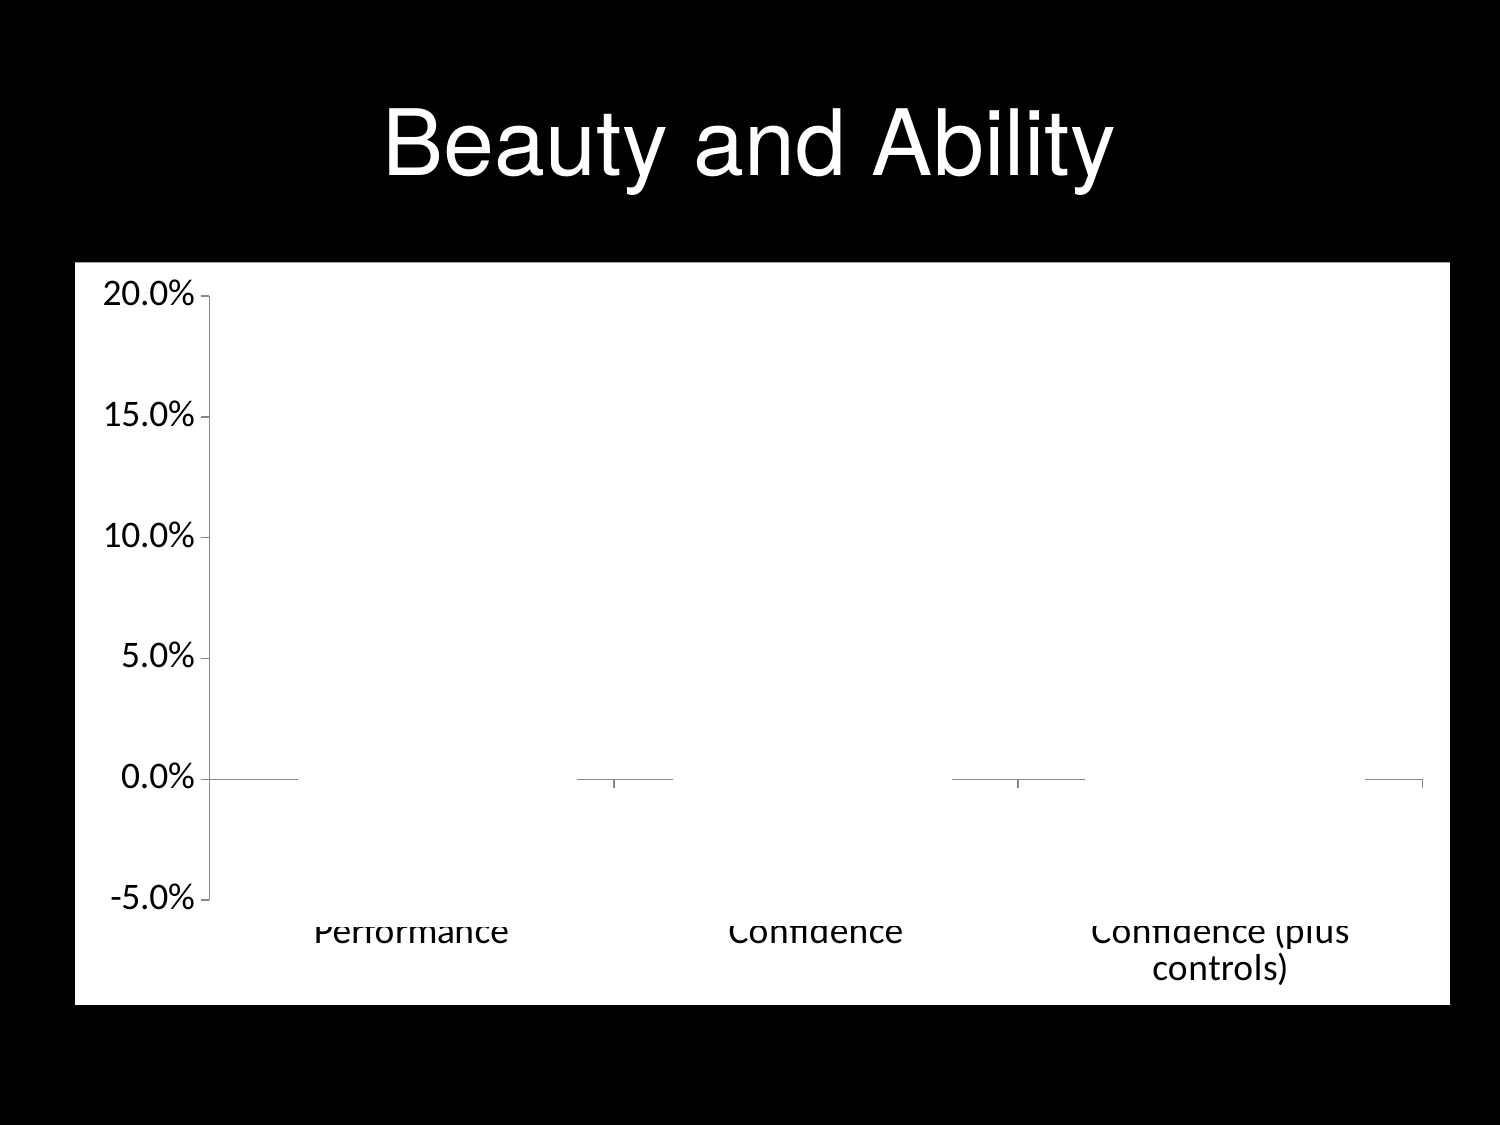

# Beauty and Ability

### Chart

| Category | Series 1 |
|---|---|
| Performance | -0.034 |
| Confidence | 0.162 |
| Confidence (plus controls) | 0.133 |